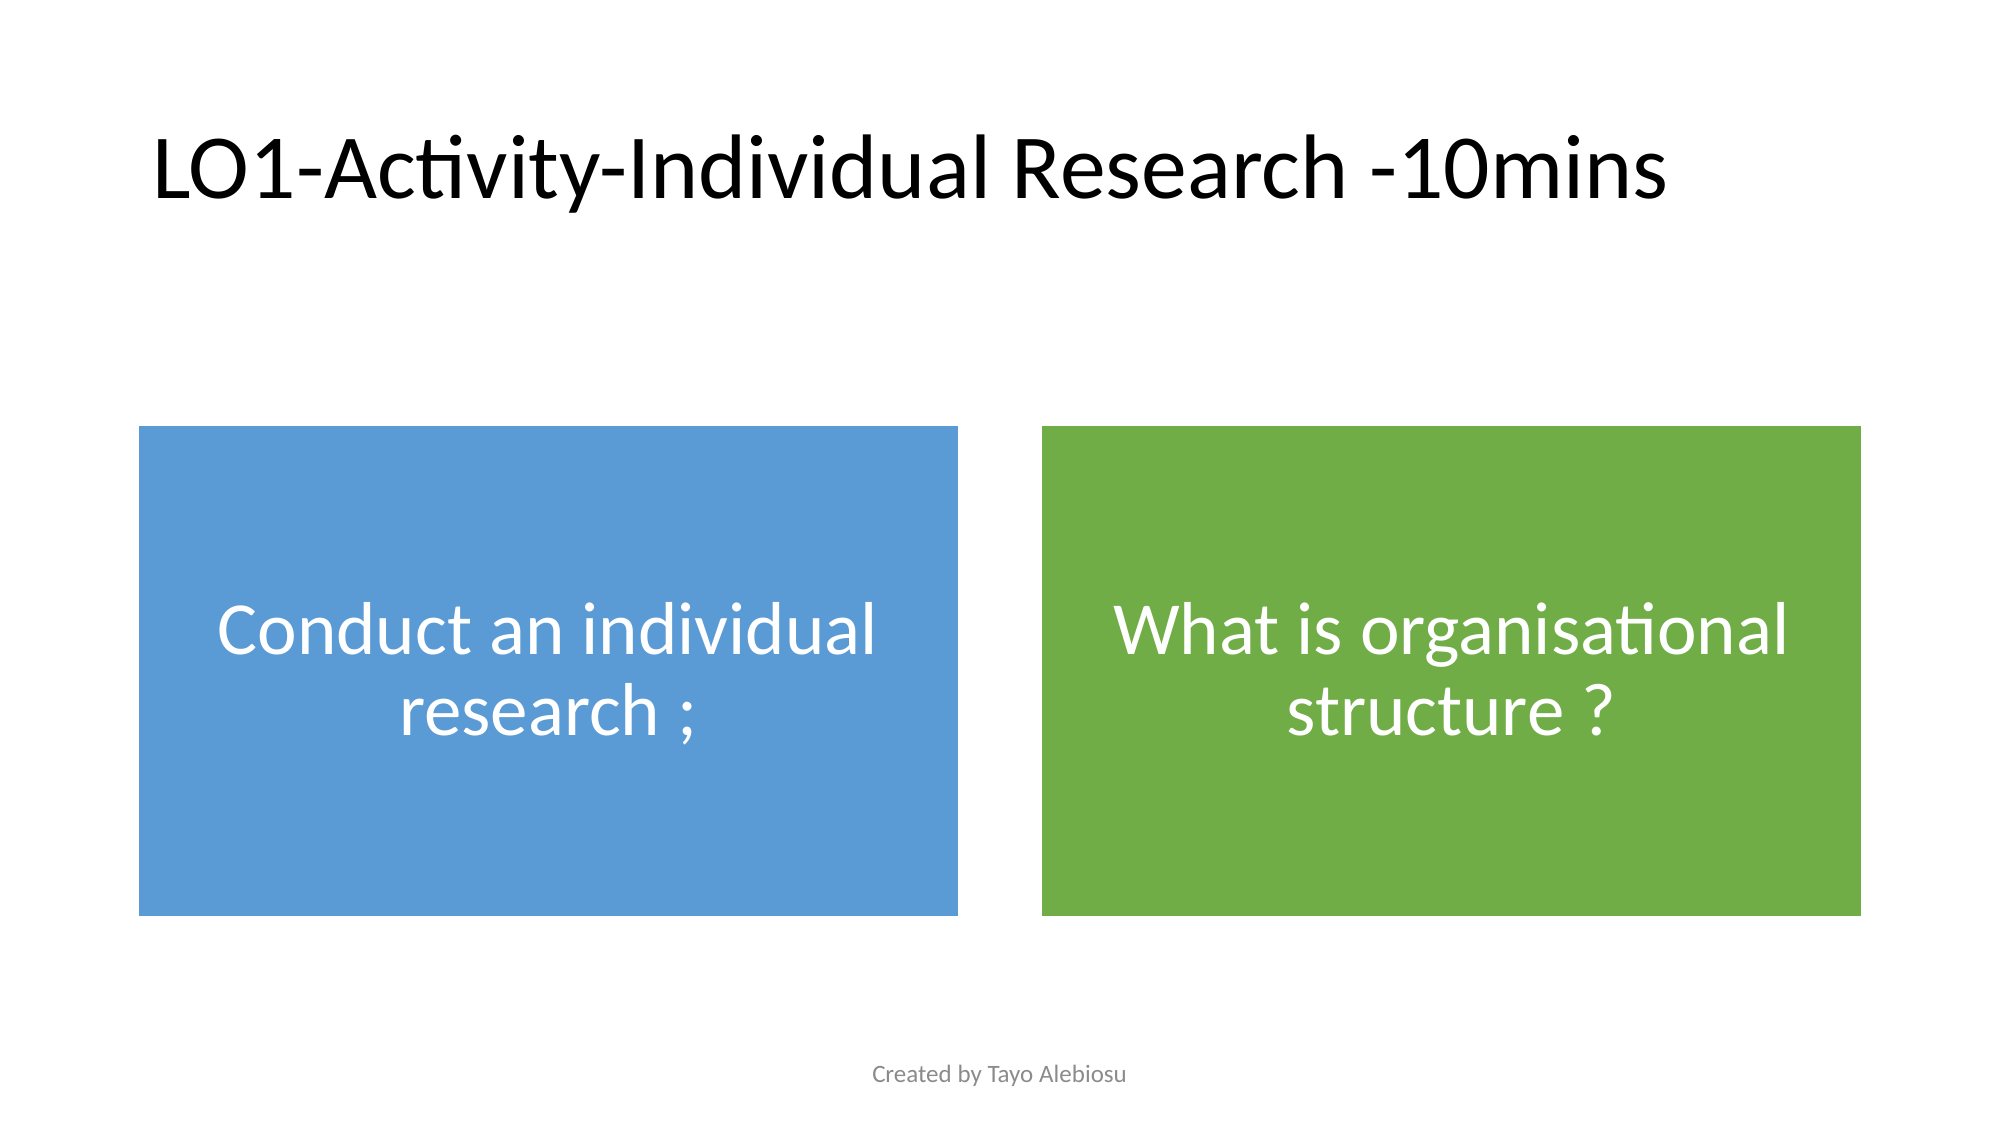

# LO1-Activity-Individual Research -10mins
Conduct an individual research ;
What is organisational structure ?
Created by Tayo Alebiosu